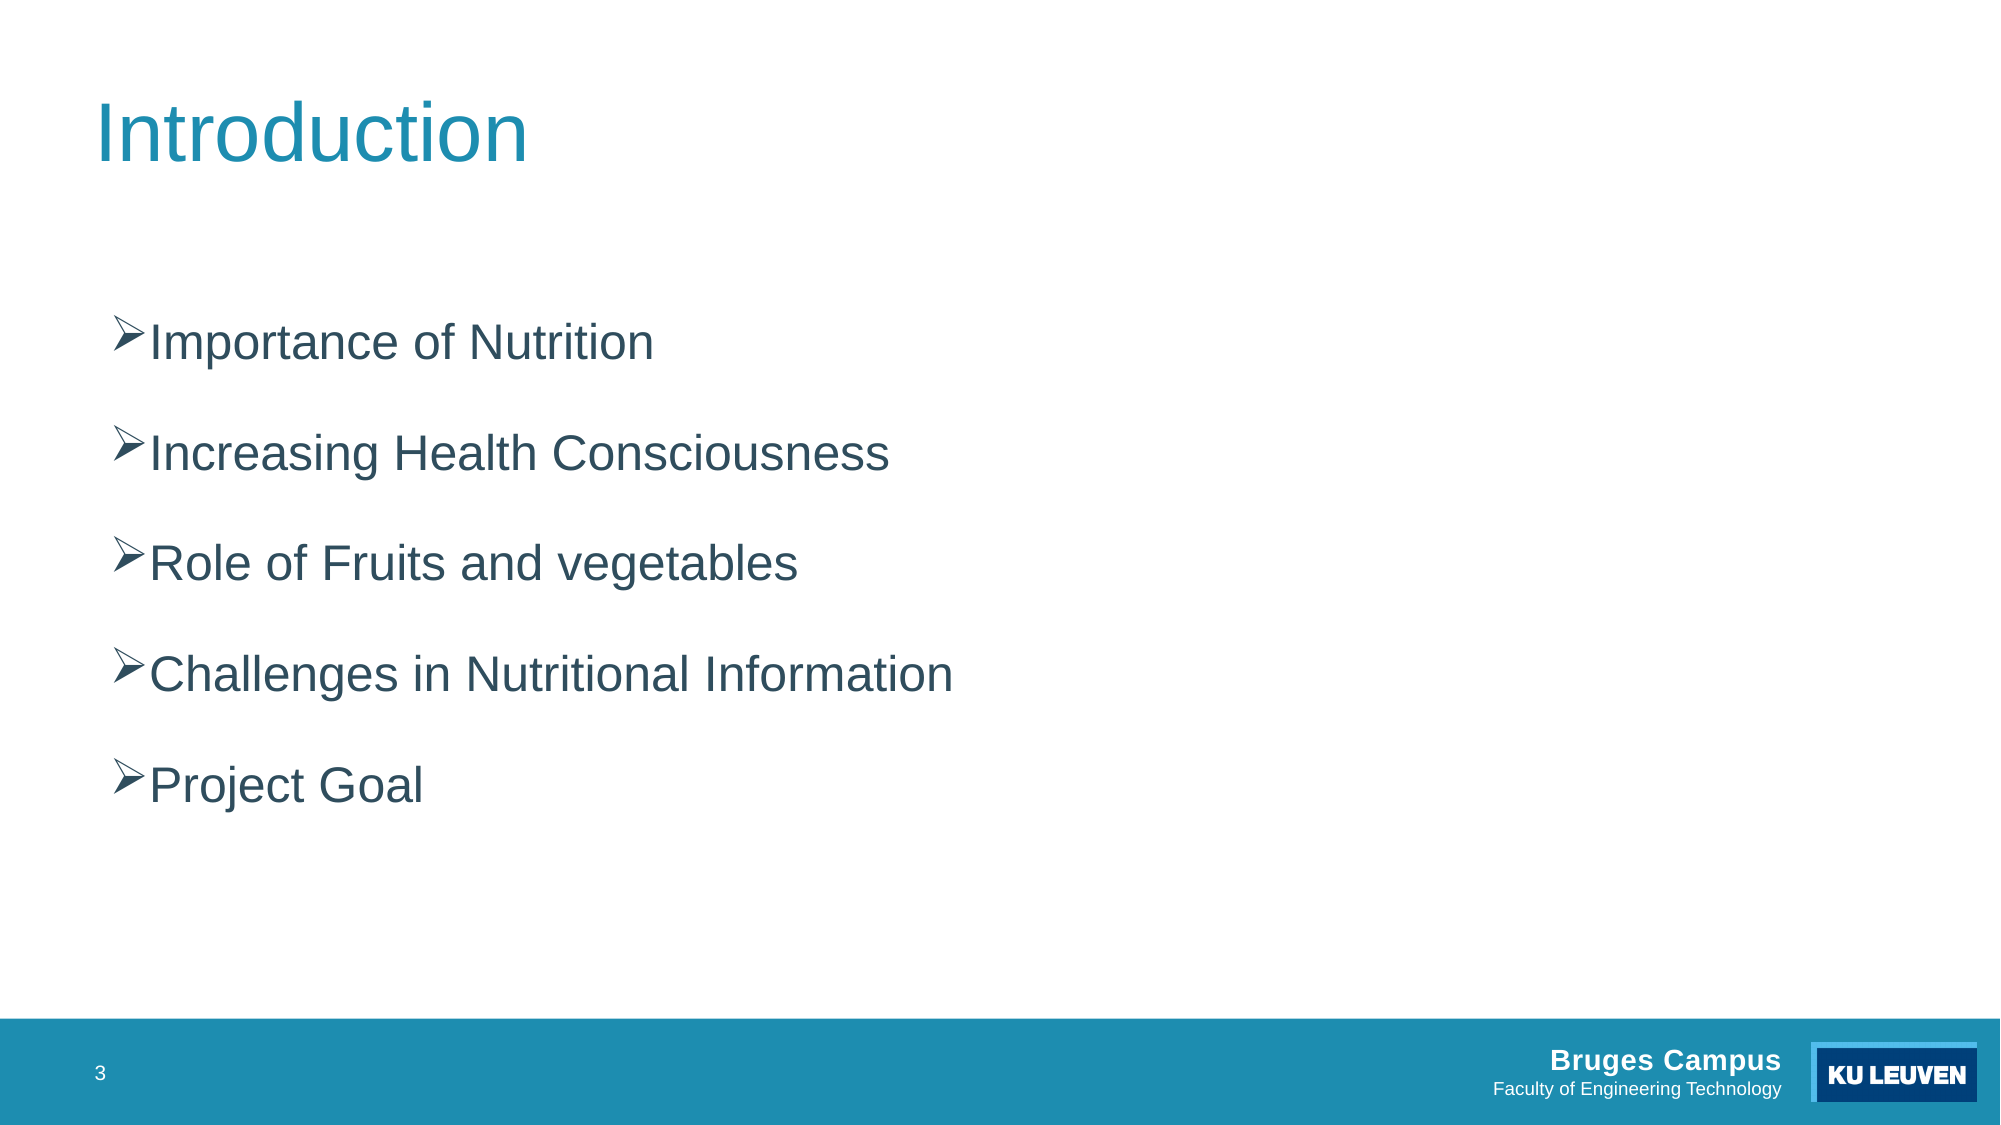

# Introduction
Importance of Nutrition
Increasing Health Consciousness
Role of Fruits and vegetables
Challenges in Nutritional Information
Project Goal
3